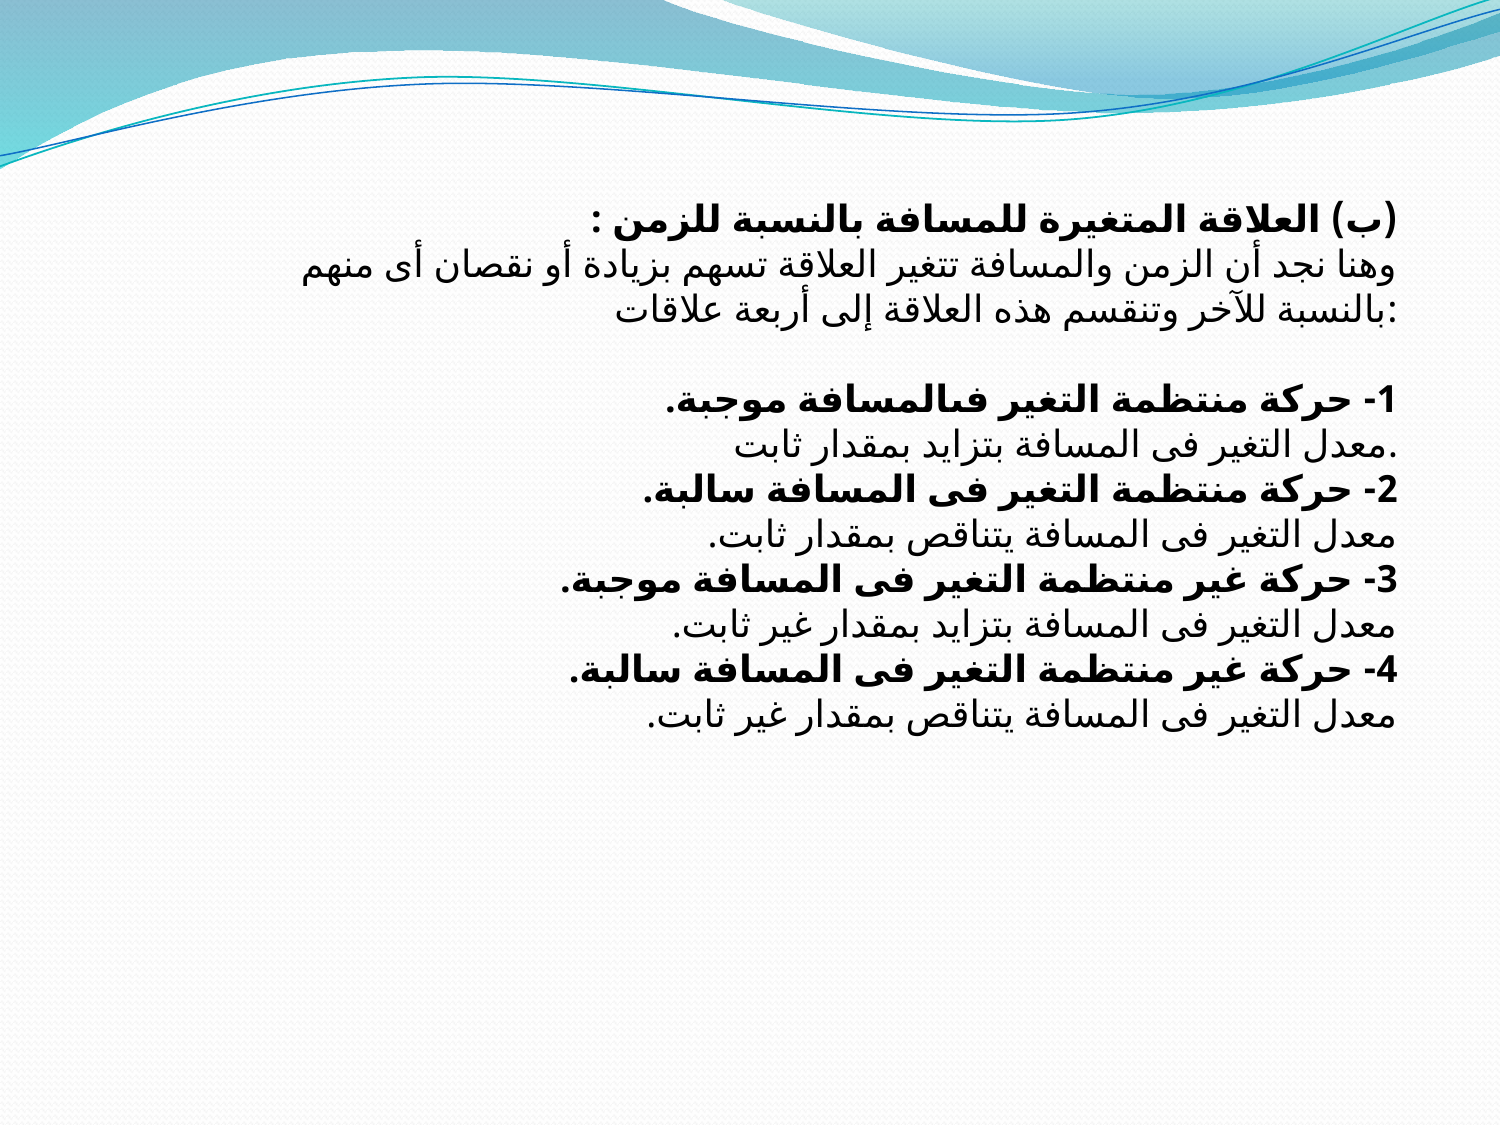

(ب) العلاقة المتغيرة للمسافة بالنسبة للزمن :
	وهنا نجد أن الزمن والمسافة تتغير العلاقة تسهم بزيادة أو نقصان أى منهم بالنسبة للآخر وتنقسم هذه العلاقة إلى أربعة علاقات:

1- حركة منتظمة التغير فىالمسافة موجبة.
	معدل التغير فى المسافة بتزايد بمقدار ثابت.
2- حركة منتظمة التغير فى المسافة سالبة.
	معدل التغير فى المسافة يتناقص بمقدار ثابت.
3- حركة غير منتظمة التغير فى المسافة موجبة.
	معدل التغير فى المسافة بتزايد بمقدار غير ثابت.
4- حركة غير منتظمة التغير فى المسافة سالبة.
	معدل التغير فى المسافة يتناقص بمقدار غير ثابت.